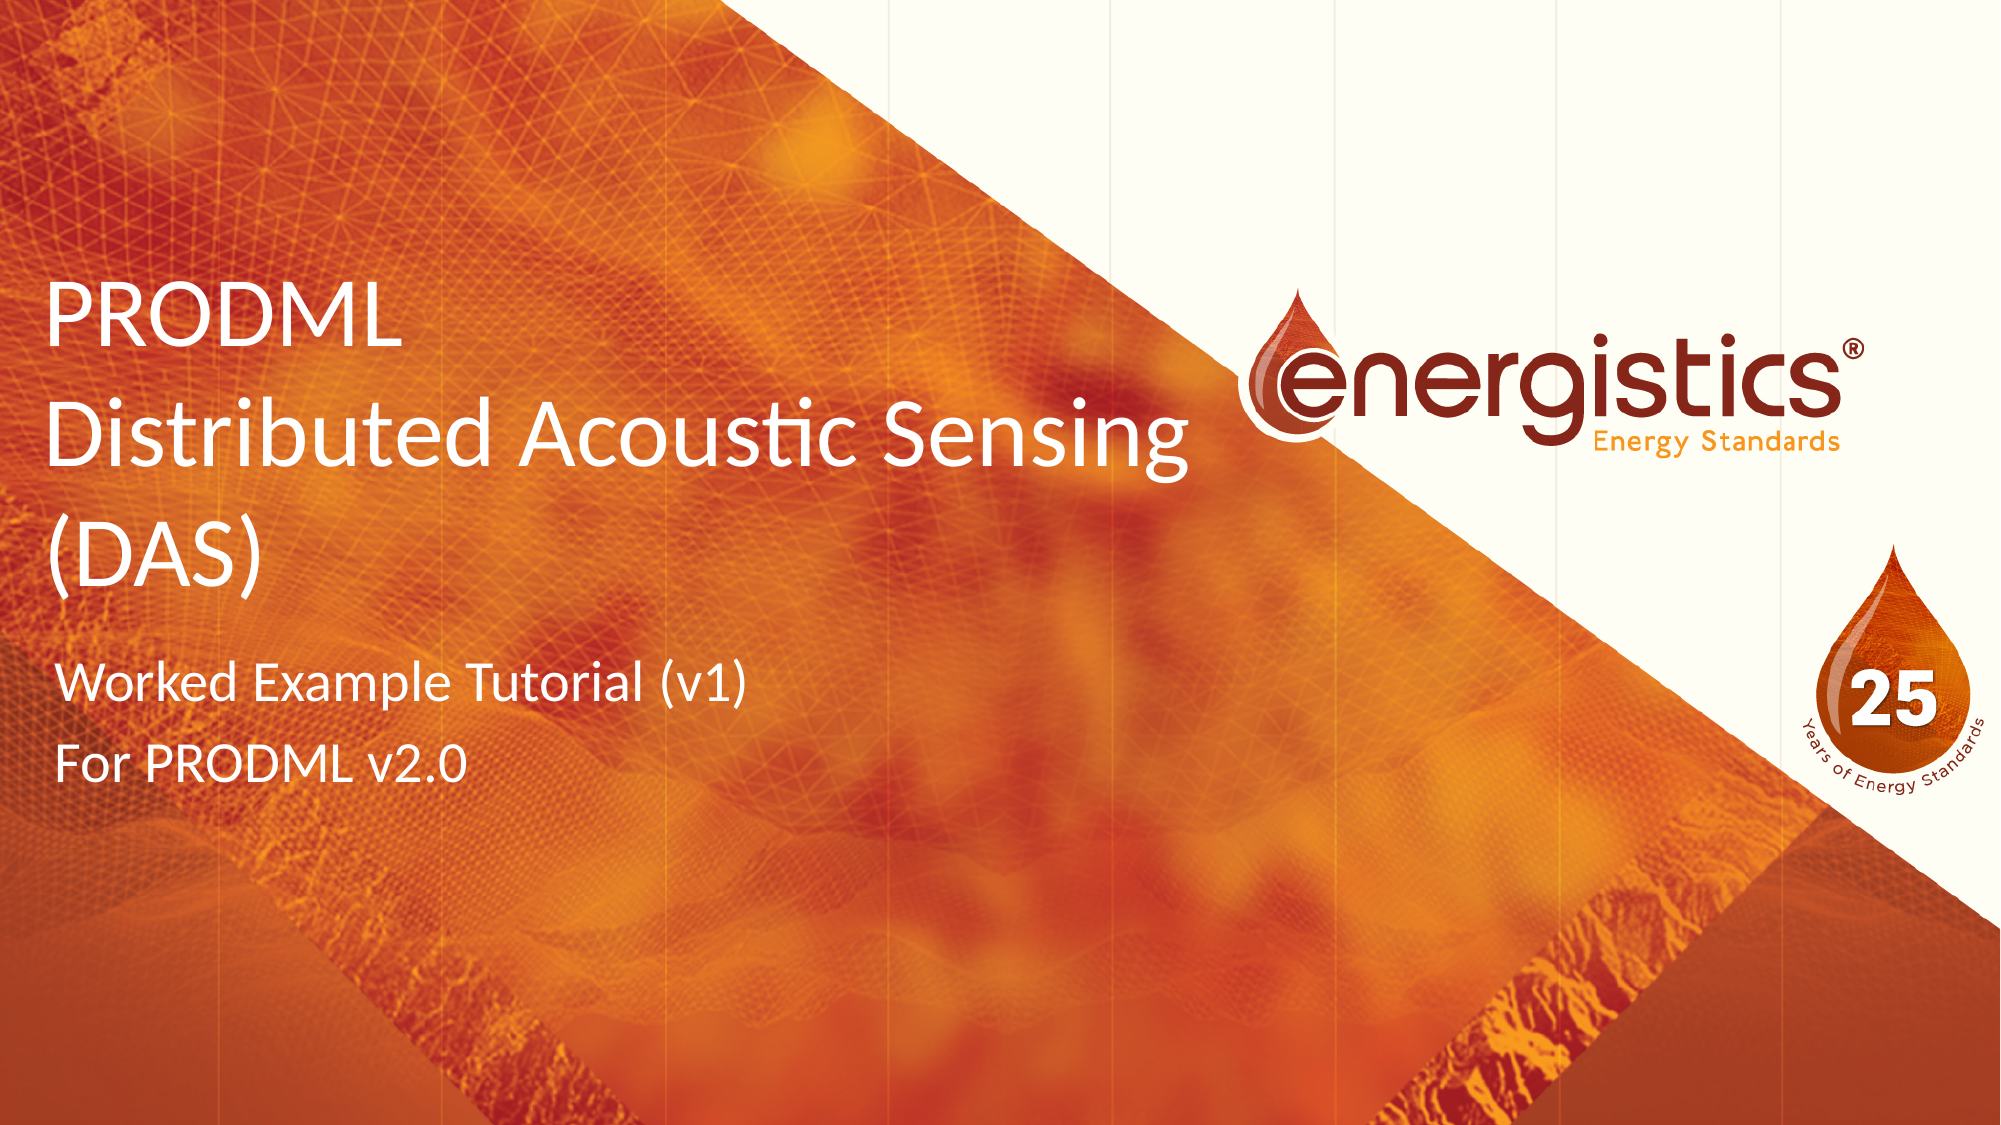

# PRODML Distributed Acoustic Sensing (DAS)
Worked Example Tutorial (v1)
For PRODML v2.0